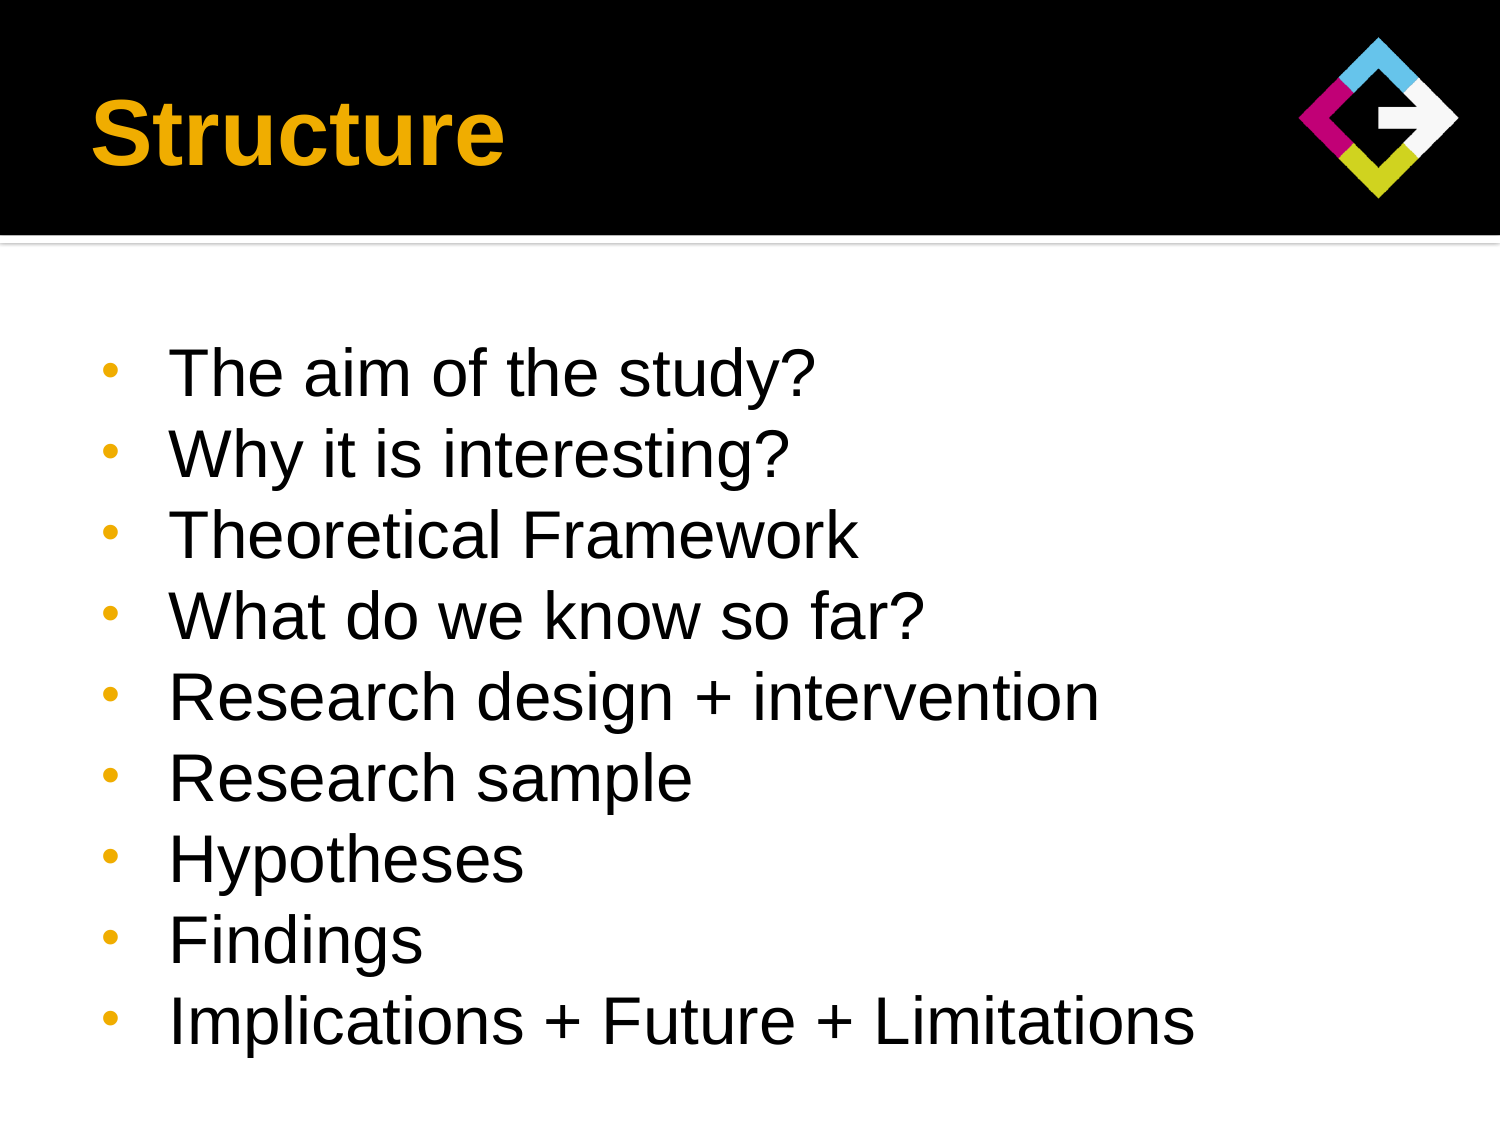

# Structure
The aim of the study?
Why it is interesting?
Theoretical Framework
What do we know so far?
Research design + intervention
Research sample
Hypotheses
Findings
Implications + Future + Limitations